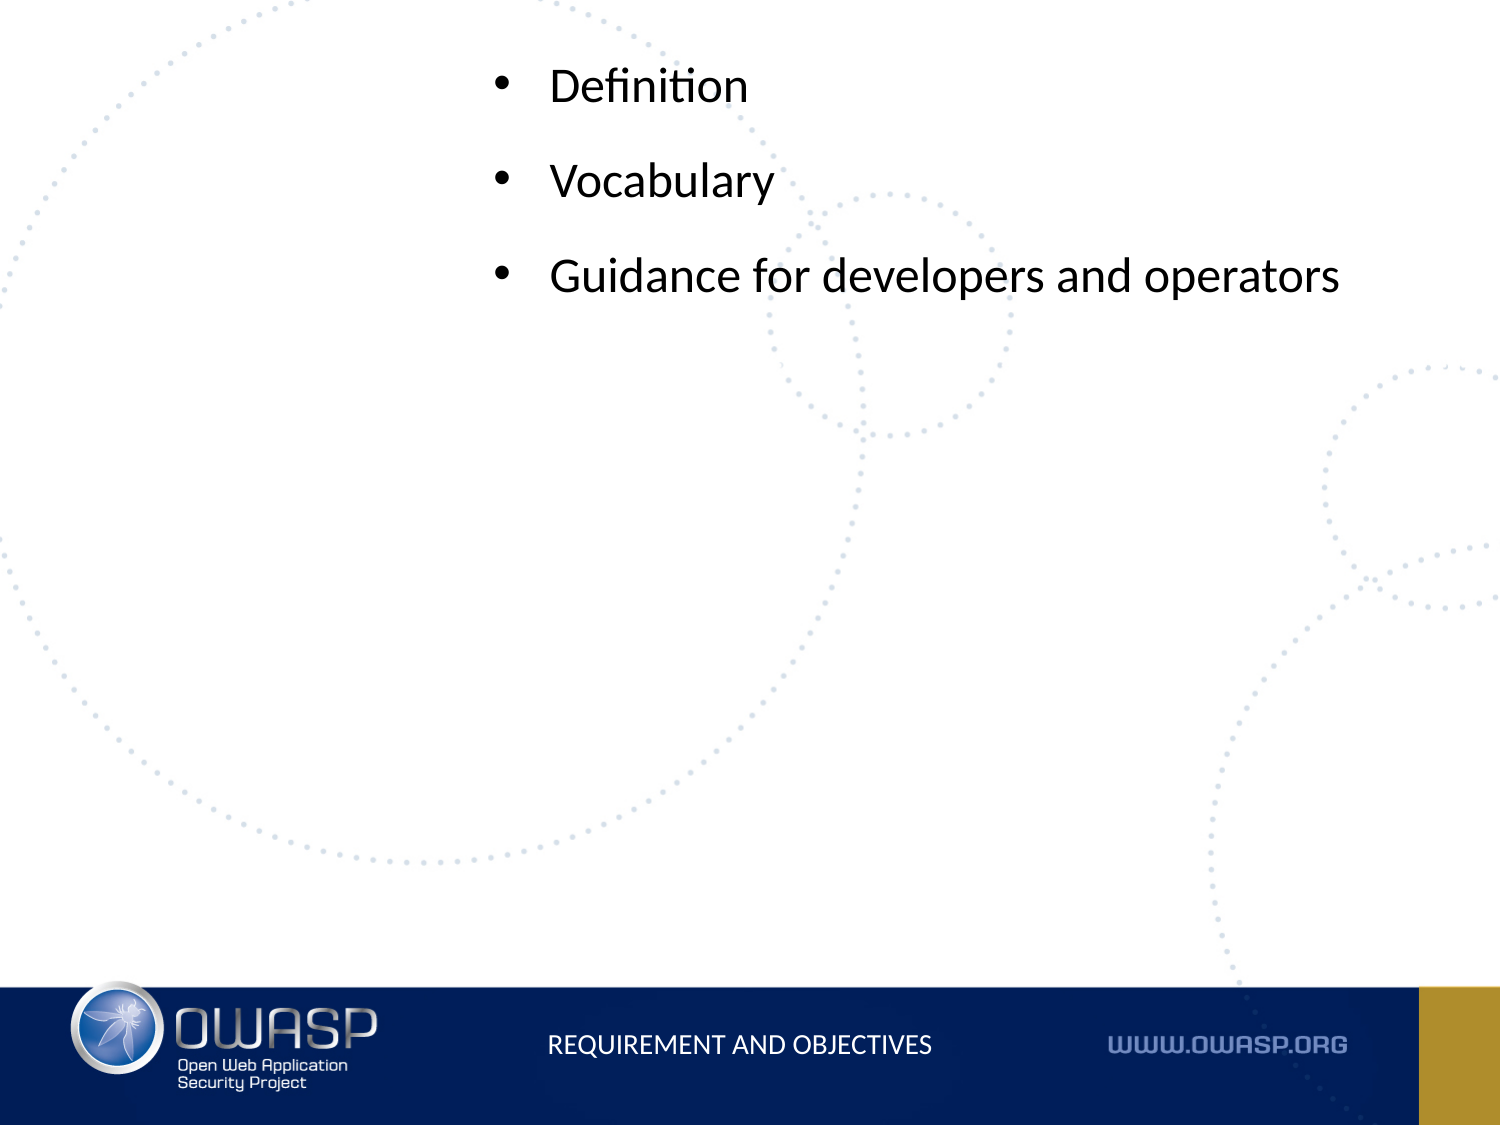

Definition
Vocabulary
Guidance for developers and operators
Requirement and Objectives